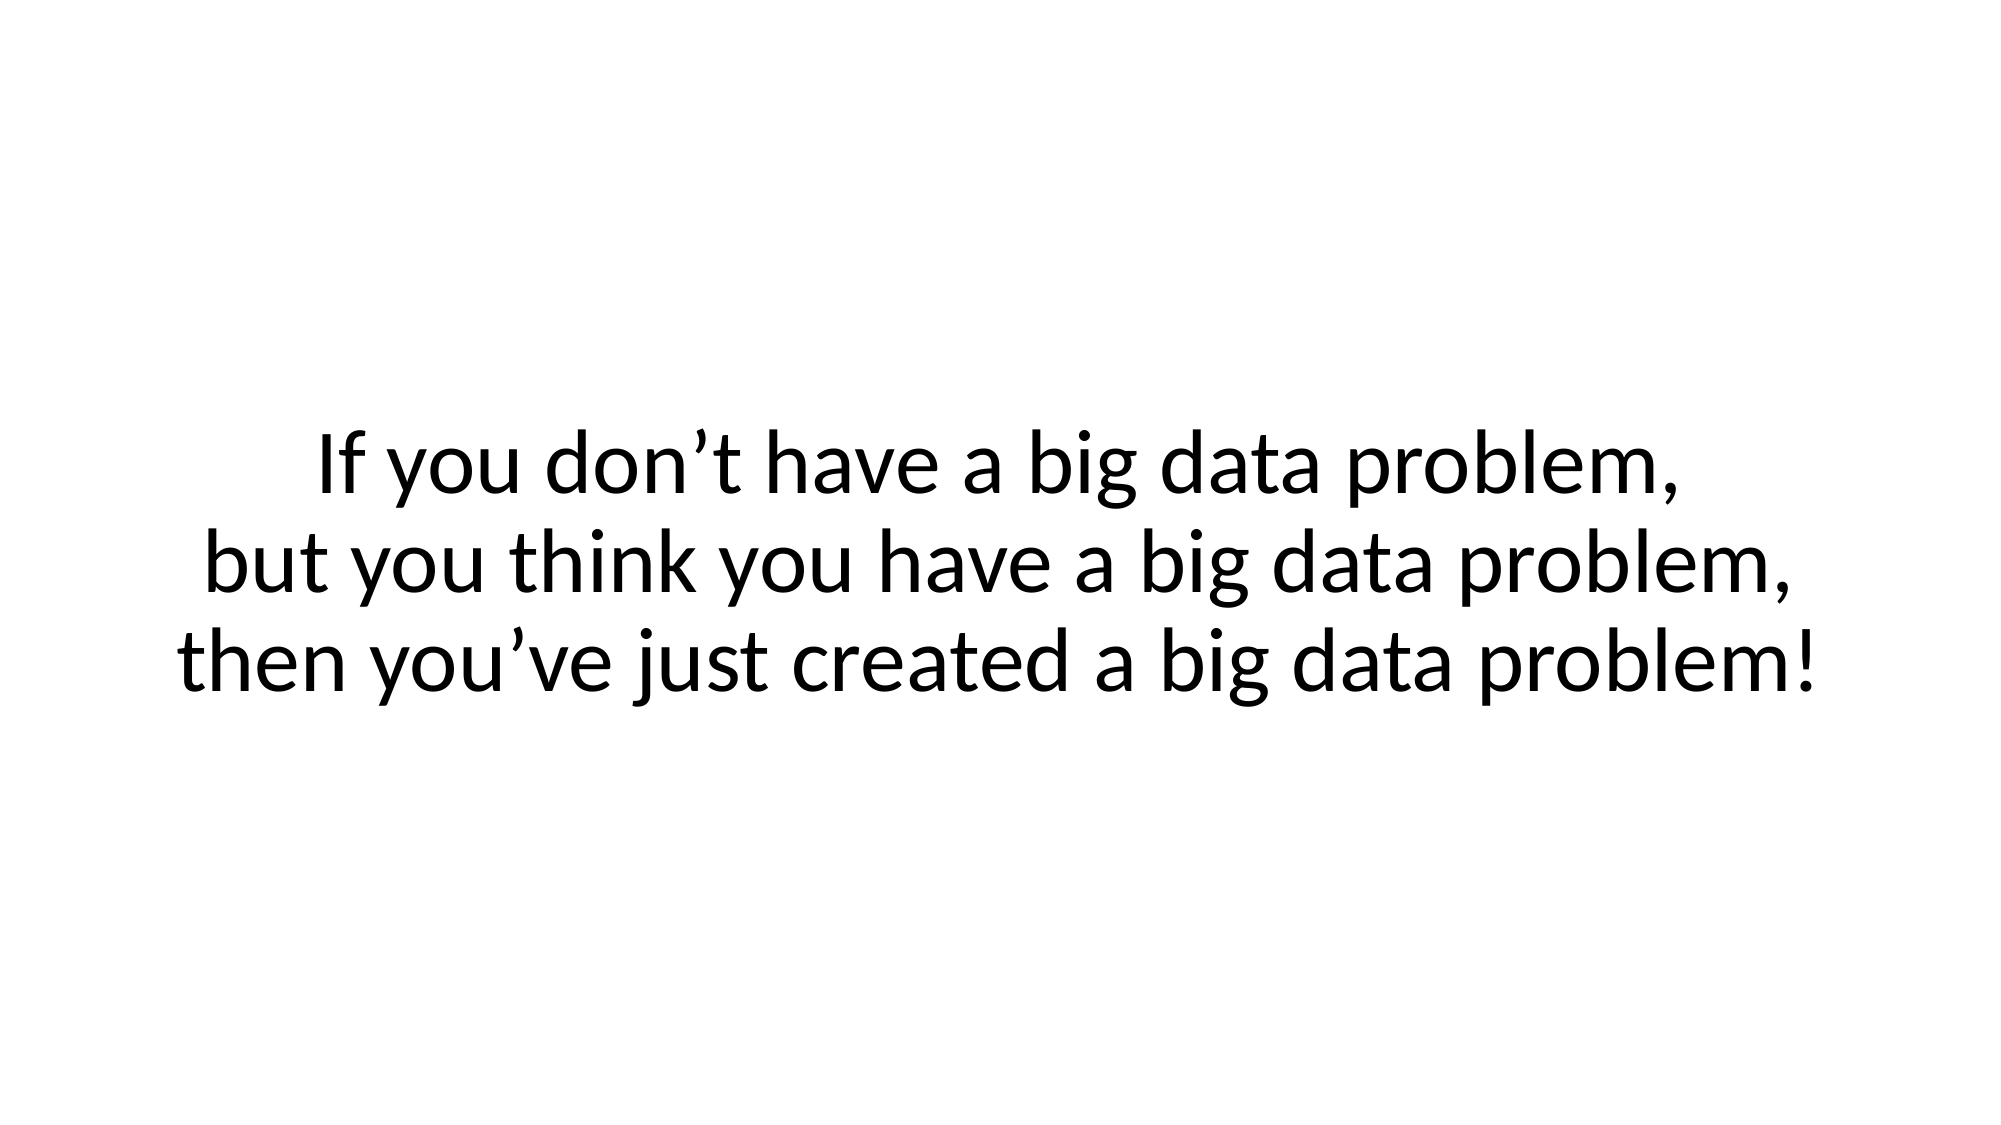

# If you don’t have a big data problem, but you think you have a big data problem, then you’ve just created a big data problem!